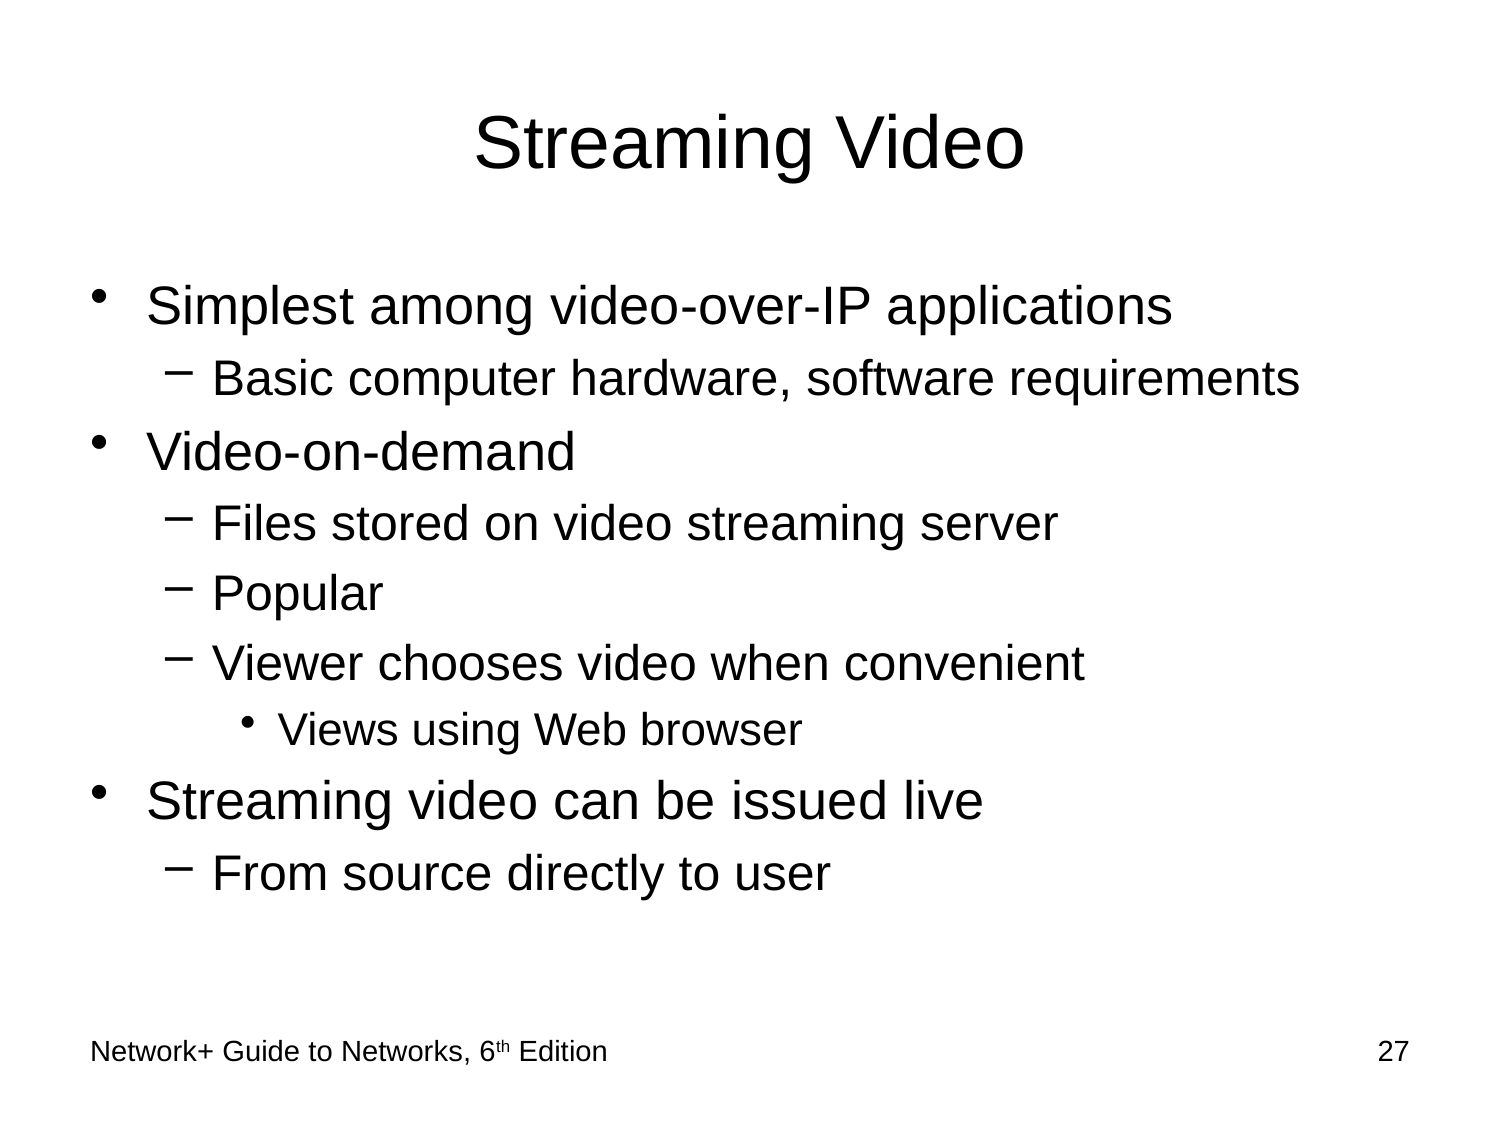

# Streaming Video
Simplest among video-over-IP applications
Basic computer hardware, software requirements
Video-on-demand
Files stored on video streaming server
Popular
Viewer chooses video when convenient
Views using Web browser
Streaming video can be issued live
From source directly to user
Network+ Guide to Networks, 6th Edition
27